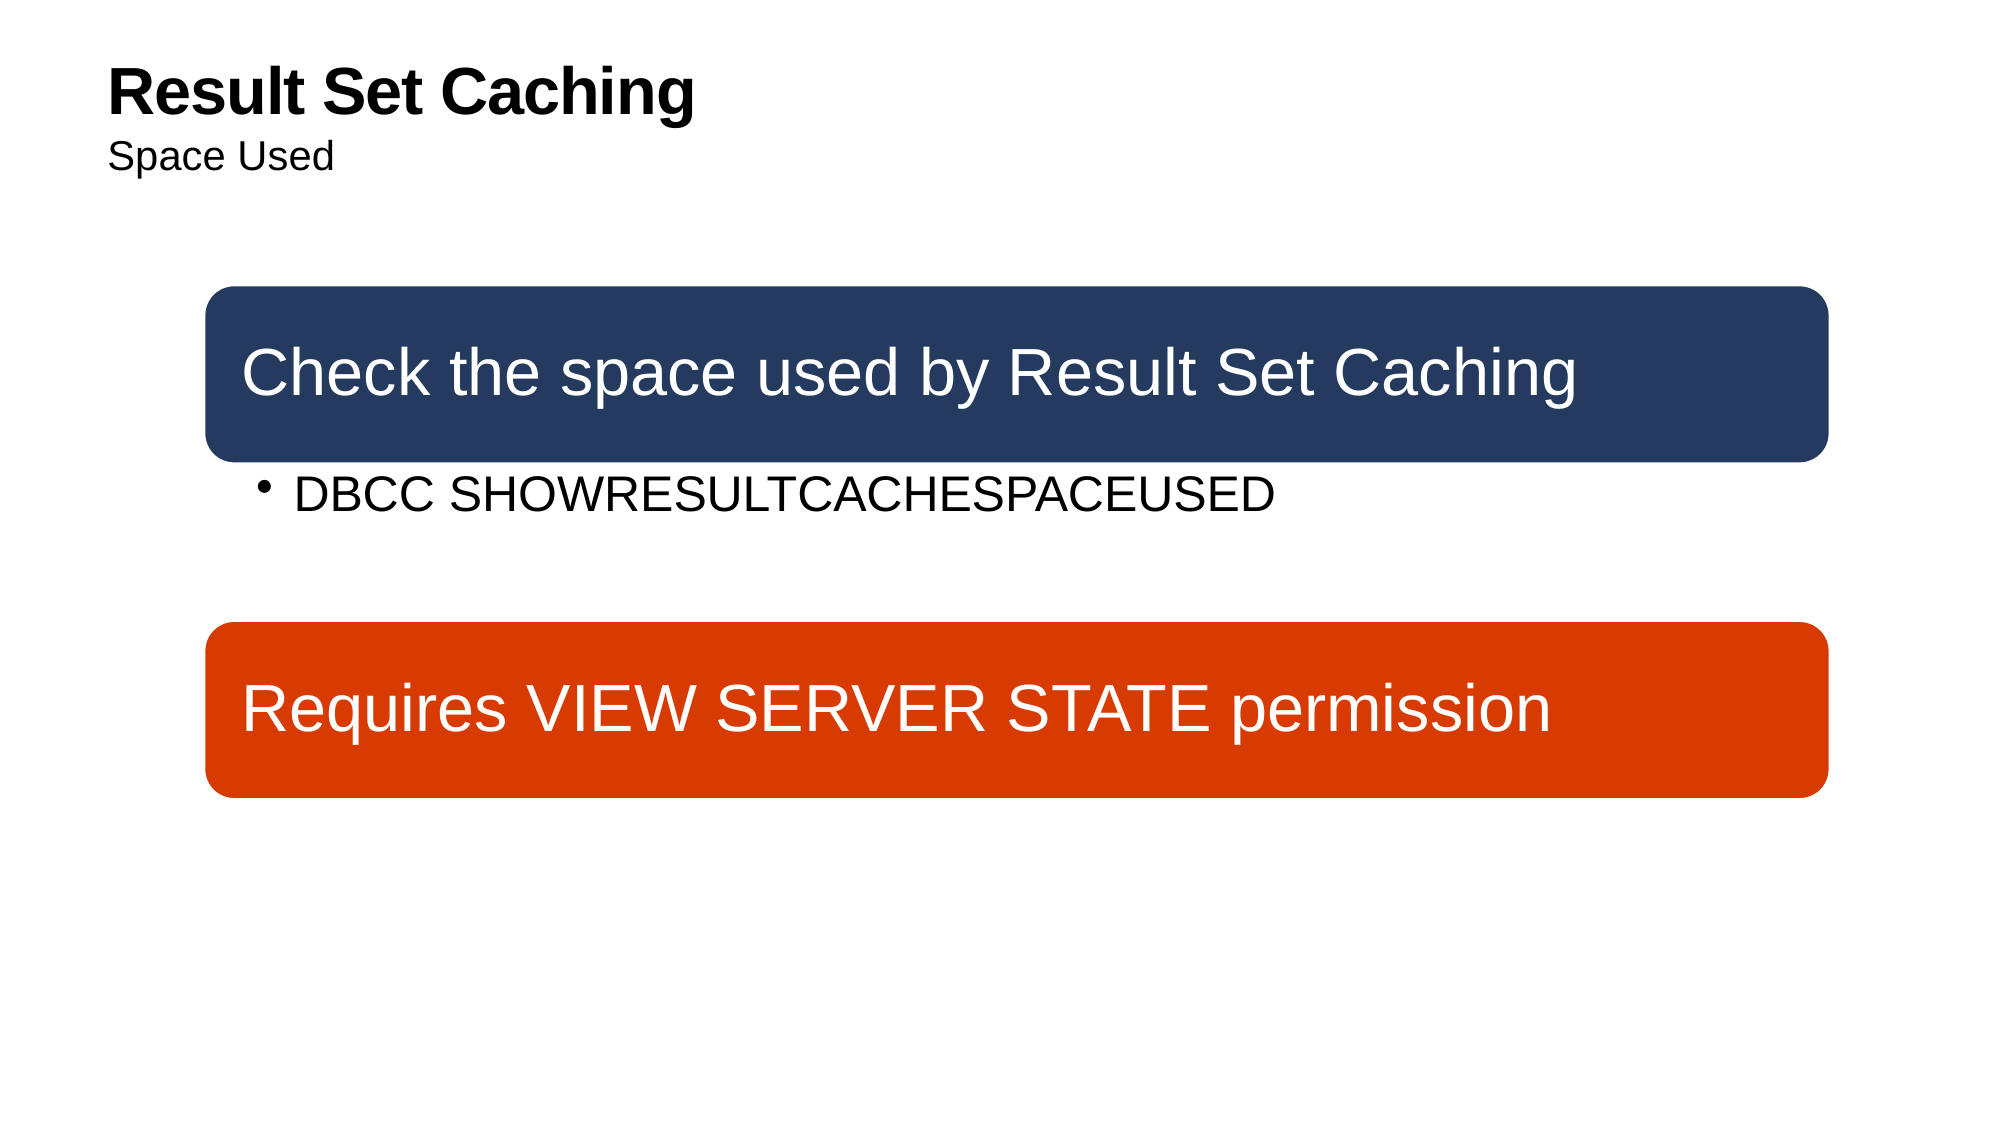

# Result Set Caching
Space Used

Check the space used by Result Set Caching
DBCC SHOWRESULTCACHESPACEUSED
Requires VIEW SERVER STATE permission